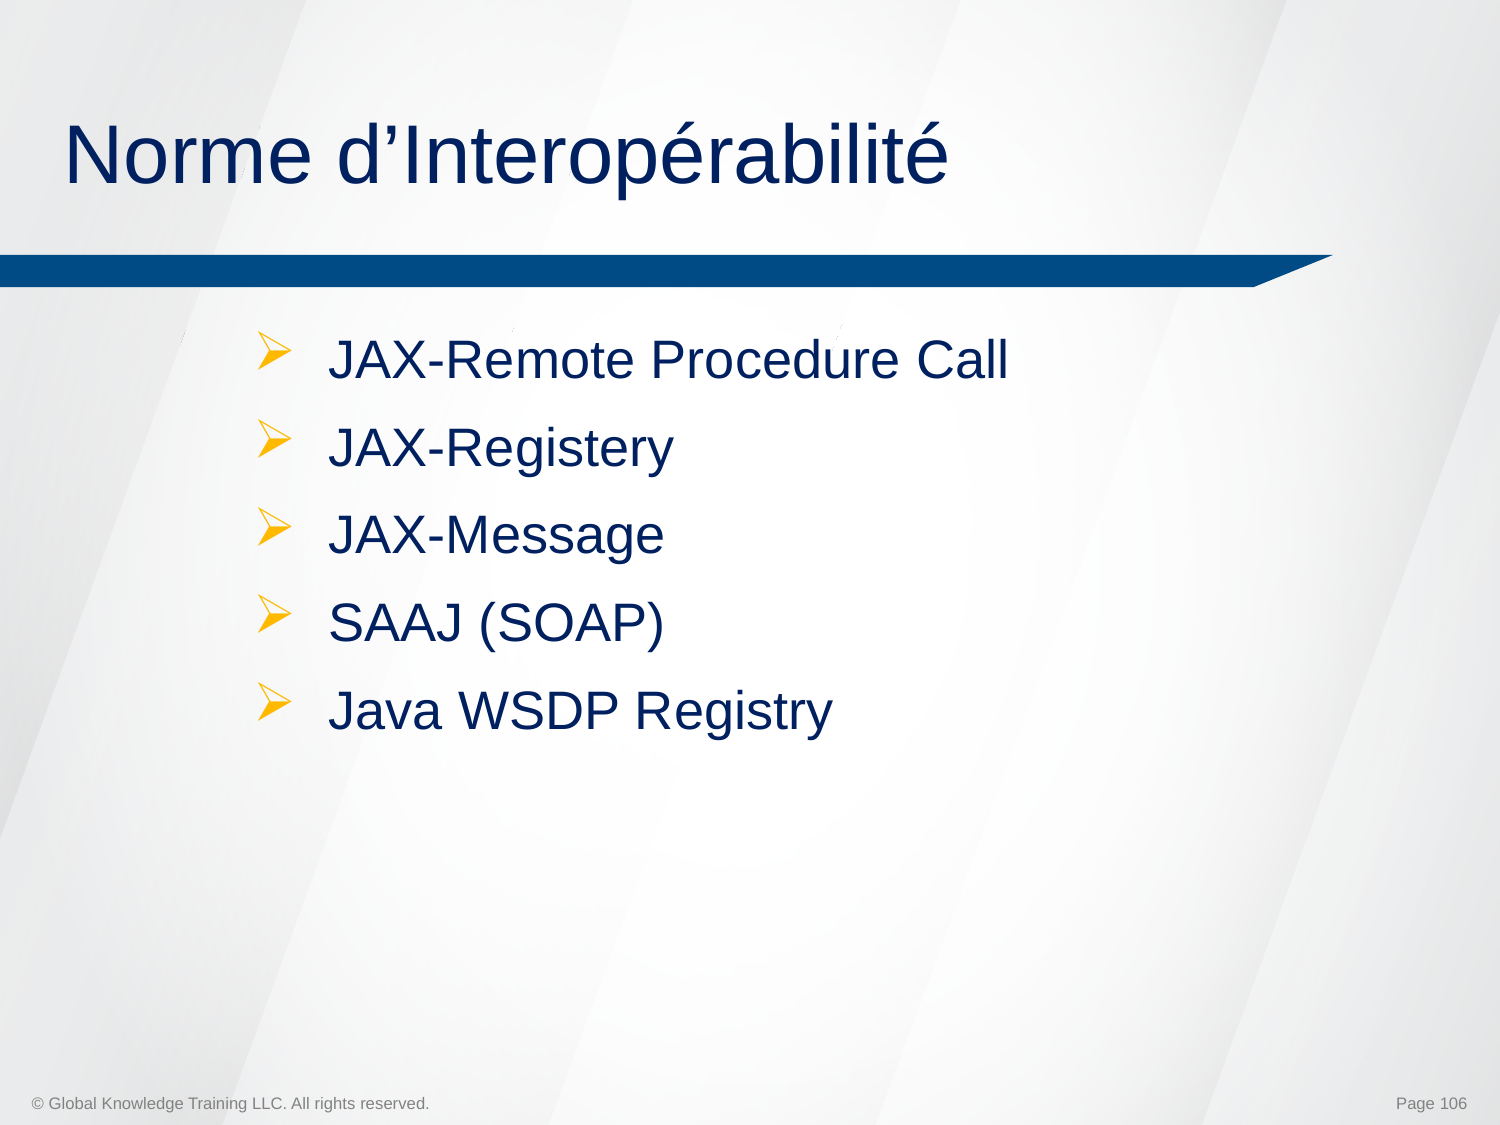

# Norme d’Interopérabilité
JAX-Remote Procedure Call
JAX-Registery
JAX-Message
SAAJ (SOAP)
Java WSDP Registry